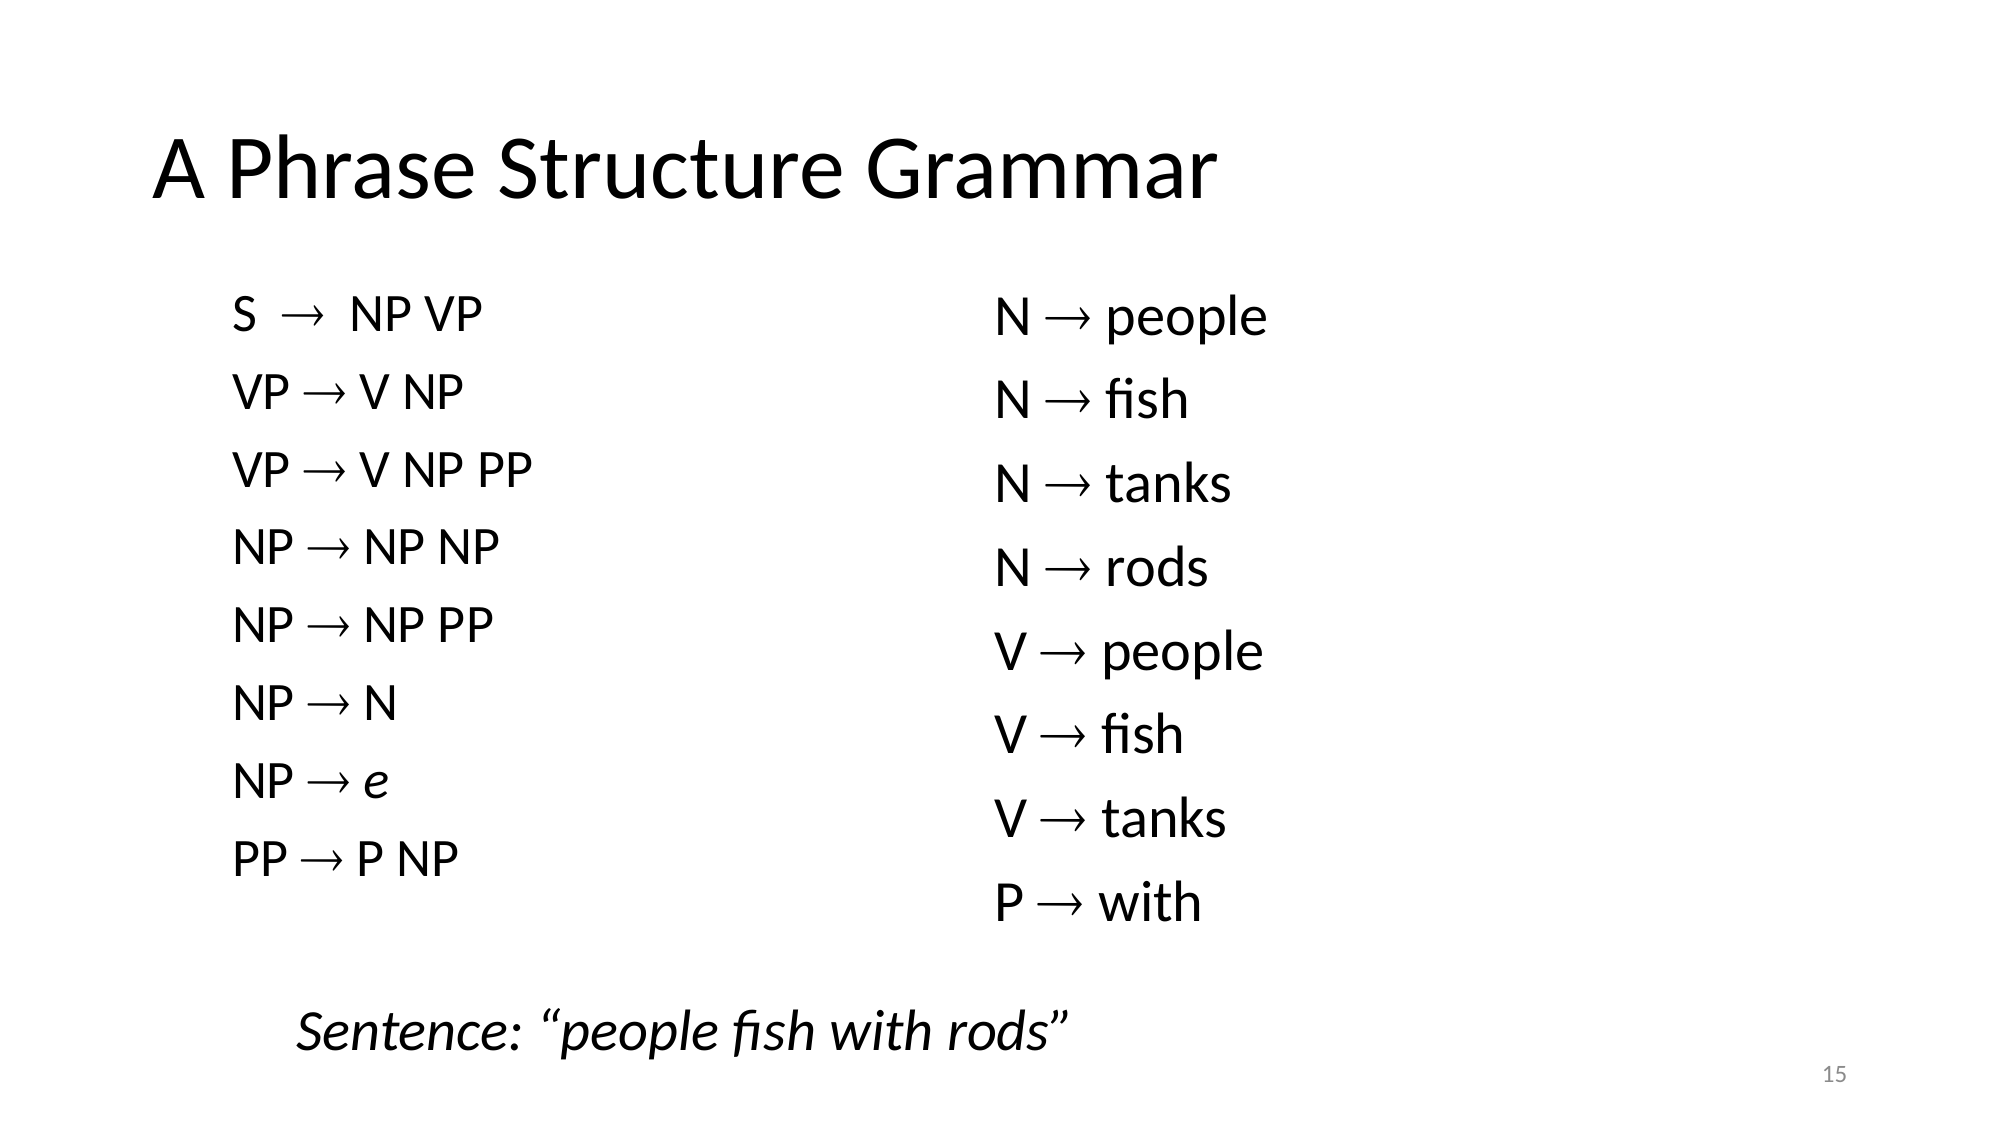

# A Phrase Structure Grammar
S  →  NP VP
VP → V NP
VP → V NP PP
NP → NP NP
NP → NP PP
NP → N
NP → e
PP → P NP

N → people
N → fish
N → tanks
N → rods
V → people
V → fish
V → tanks
P → with
Sentence: “people fish with rods”
15